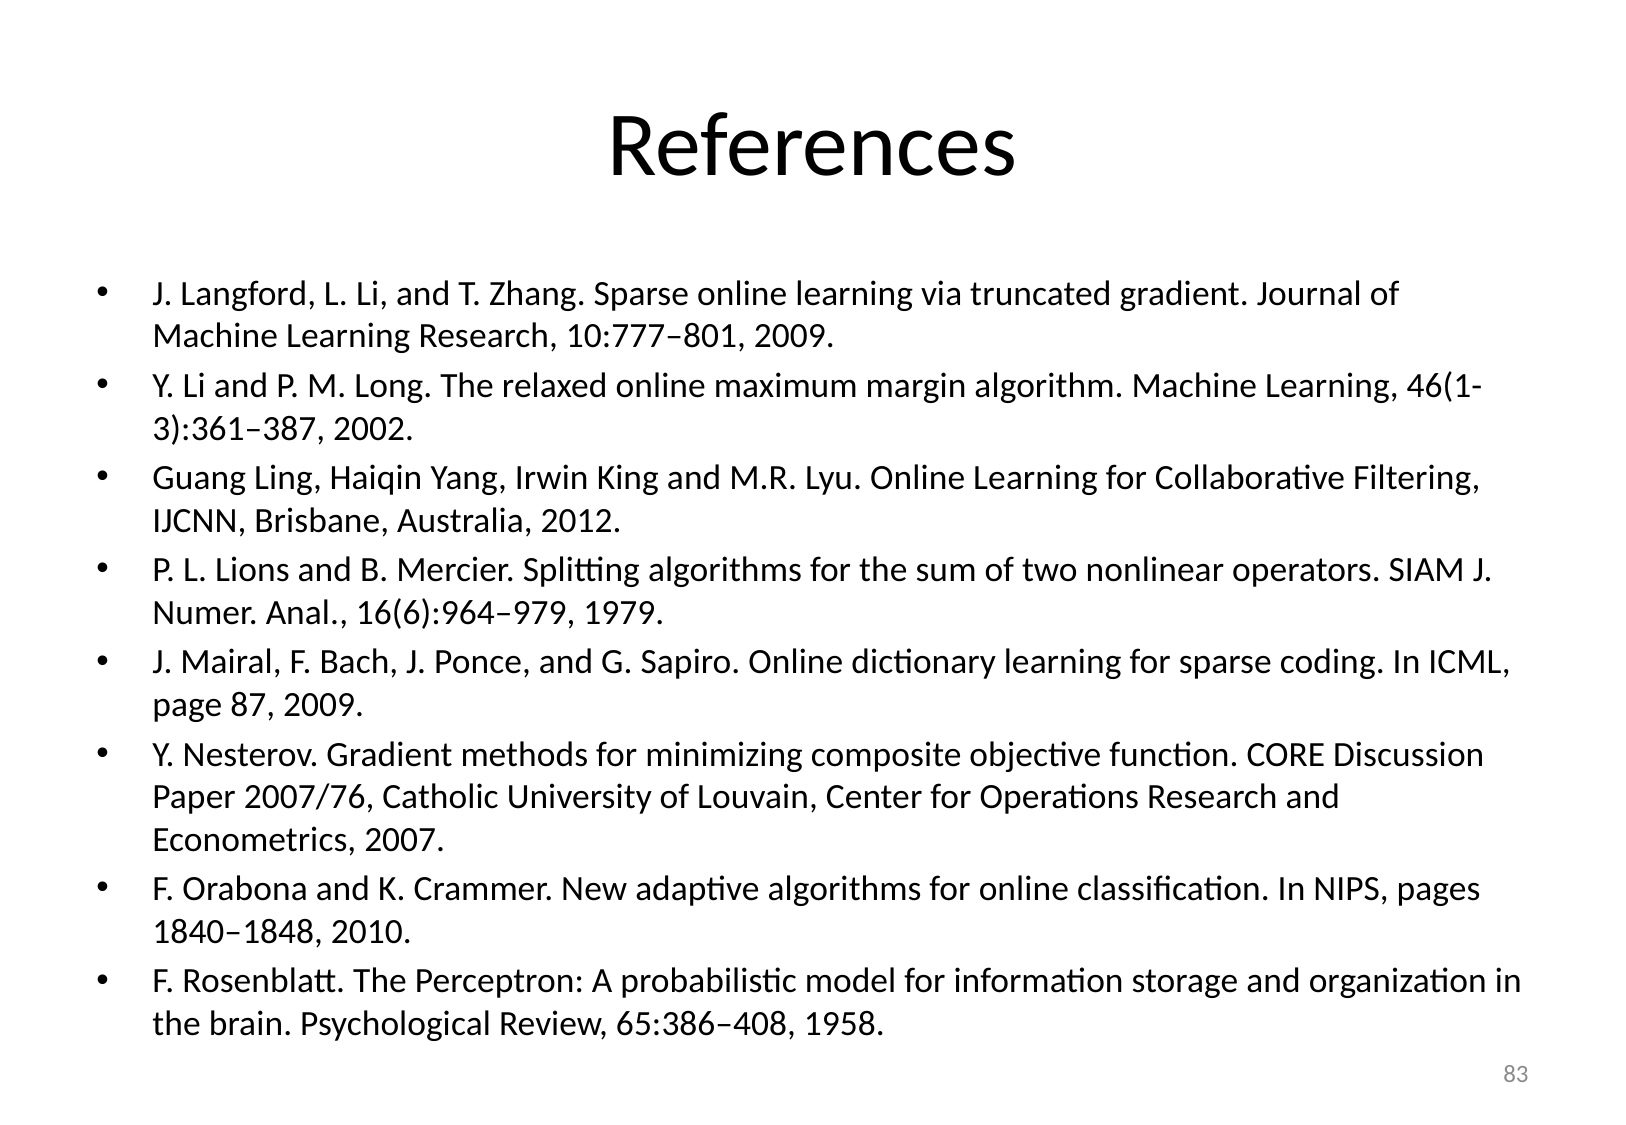

# References
J. Langford, L. Li, and T. Zhang. Sparse online learning via truncated gradient. Journal of Machine Learning Research, 10:777–801, 2009.
Y. Li and P. M. Long. The relaxed online maximum margin algorithm. Machine Learning, 46(1-3):361–387, 2002.
Guang Ling, Haiqin Yang, Irwin King and M.R. Lyu. Online Learning for Collaborative Filtering, IJCNN, Brisbane, Australia, 2012.
P. L. Lions and B. Mercier. Splitting algorithms for the sum of two nonlinear operators. SIAM J. Numer. Anal., 16(6):964–979, 1979.
J. Mairal, F. Bach, J. Ponce, and G. Sapiro. Online dictionary learning for sparse coding. In ICML, page 87, 2009.
Y. Nesterov. Gradient methods for minimizing composite objective function. CORE Discussion Paper 2007/76, Catholic University of Louvain, Center for Operations Research and Econometrics, 2007.
F. Orabona and K. Crammer. New adaptive algorithms for online classification. In NIPS, pages 1840–1848, 2010.
F. Rosenblatt. The Perceptron: A probabilistic model for information storage and organization in the brain. Psychological Review, 65:386–408, 1958.

83